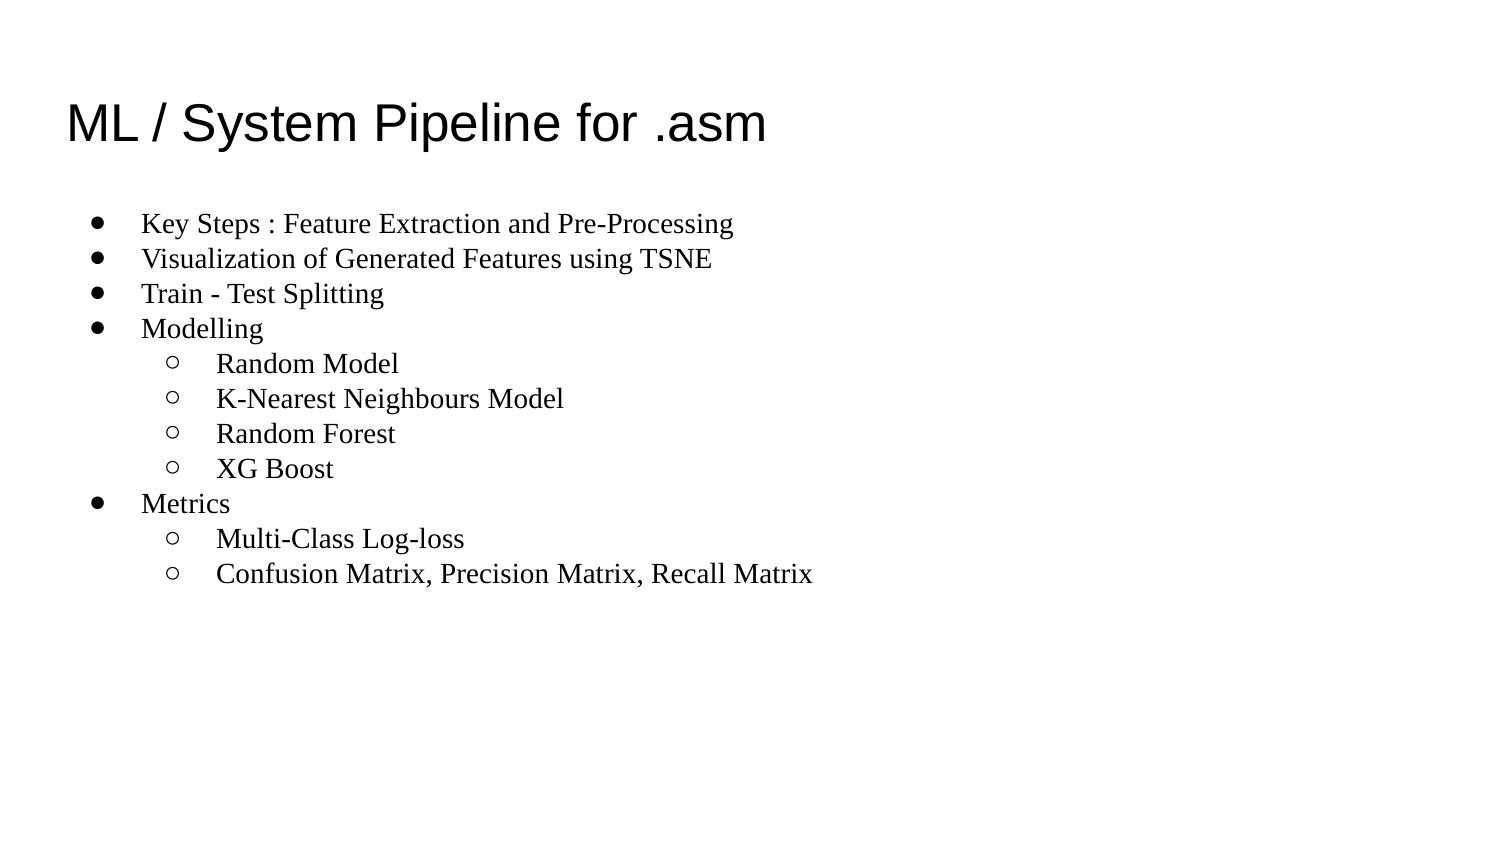

# ML / System Pipeline for .asm
Key Steps : Feature Extraction and Pre-Processing
Visualization of Generated Features using TSNE
Train - Test Splitting
Modelling
Random Model
K-Nearest Neighbours Model
Random Forest
XG Boost
Metrics
Multi-Class Log-loss
Confusion Matrix, Precision Matrix, Recall Matrix